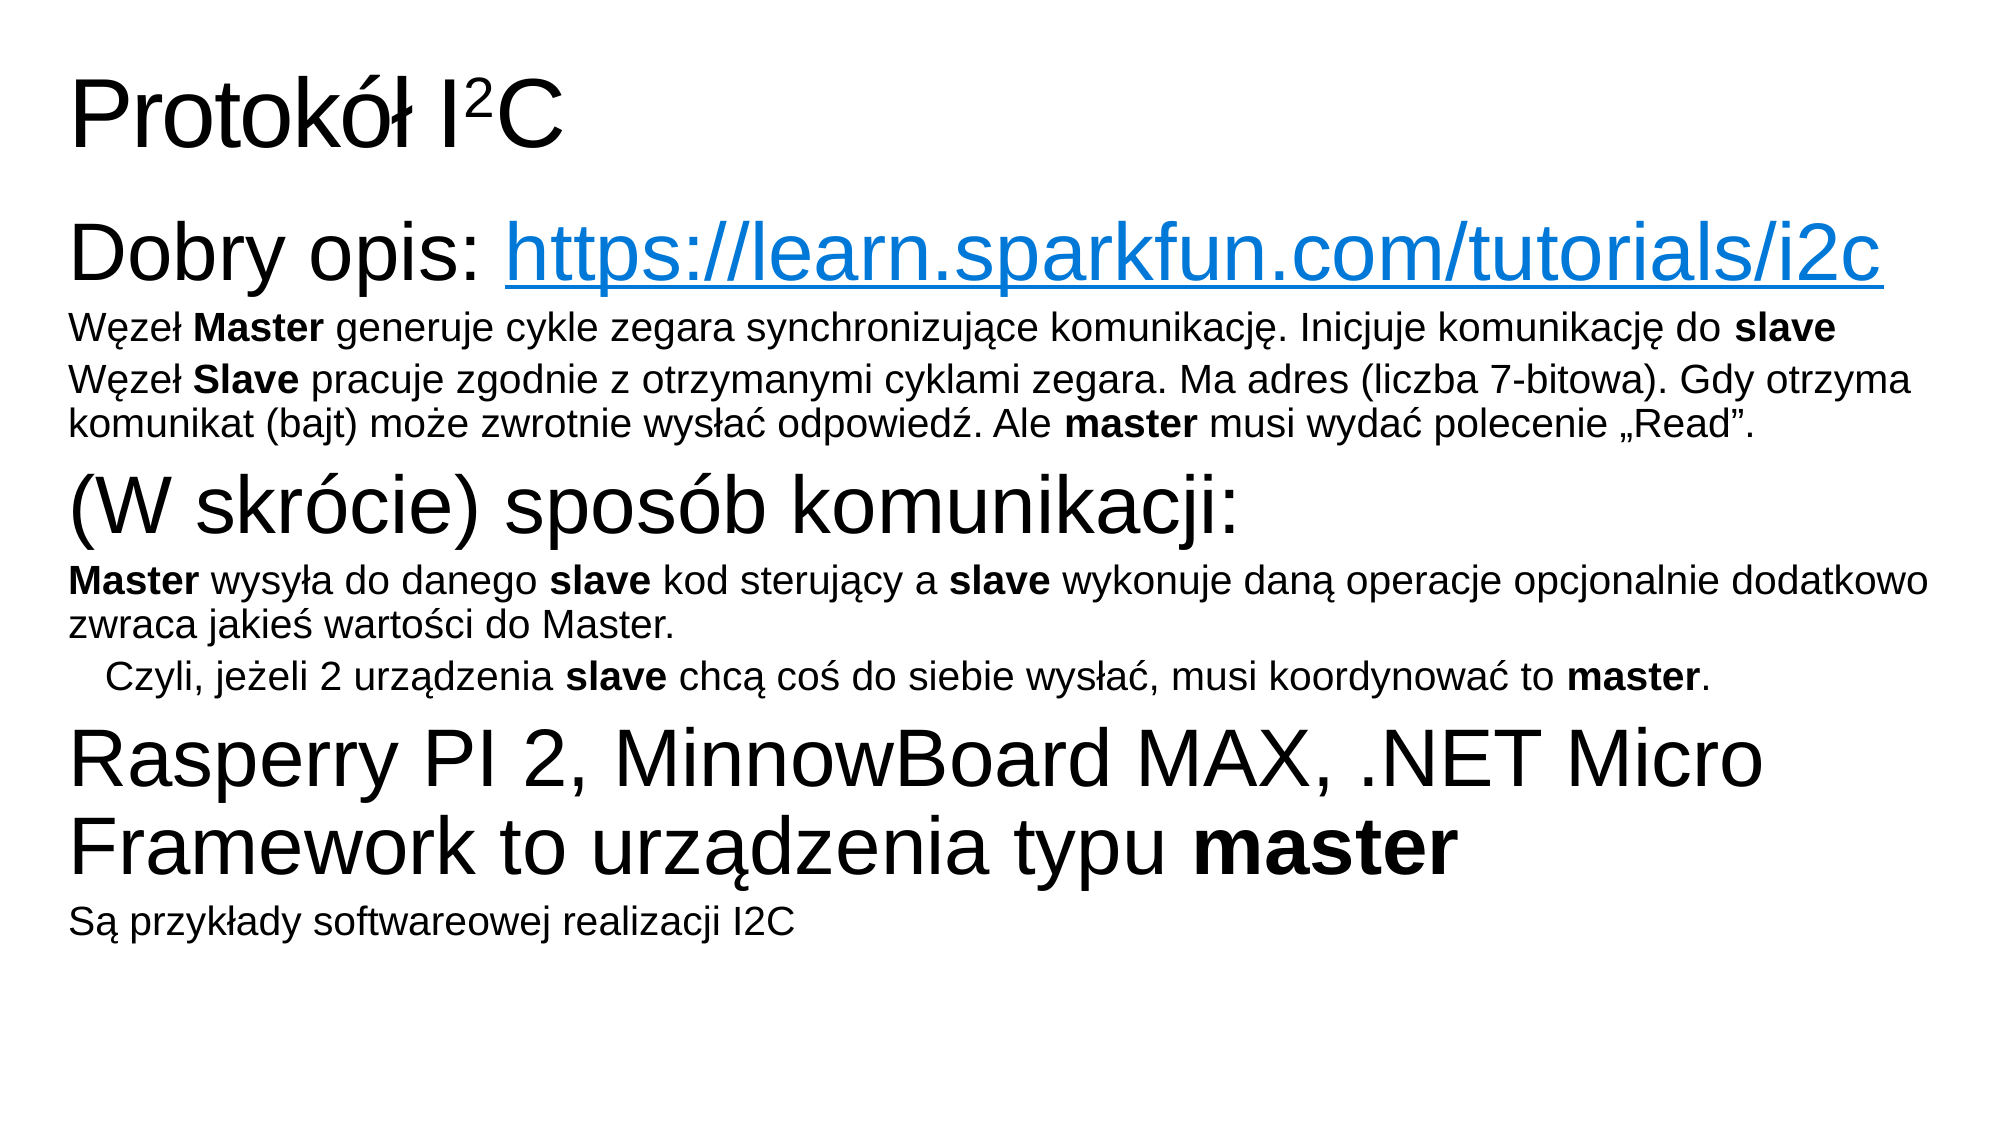

# Protokół I2C
Dobry opis: https://learn.sparkfun.com/tutorials/i2c
Węzeł Master generuje cykle zegara synchronizujące komunikację. Inicjuje komunikację do slave
Węzeł Slave pracuje zgodnie z otrzymanymi cyklami zegara. Ma adres (liczba 7-bitowa). Gdy otrzyma komunikat (bajt) może zwrotnie wysłać odpowiedź. Ale master musi wydać polecenie „Read”.
(W skrócie) sposób komunikacji:
Master wysyła do danego slave kod sterujący a slave wykonuje daną operacje opcjonalnie dodatkowo zwraca jakieś wartości do Master.
Czyli, jeżeli 2 urządzenia slave chcą coś do siebie wysłać, musi koordynować to master.
Rasperry PI 2, MinnowBoard MAX, .NET Micro Framework to urządzenia typu master
Są przykłady softwareowej realizacji I2C